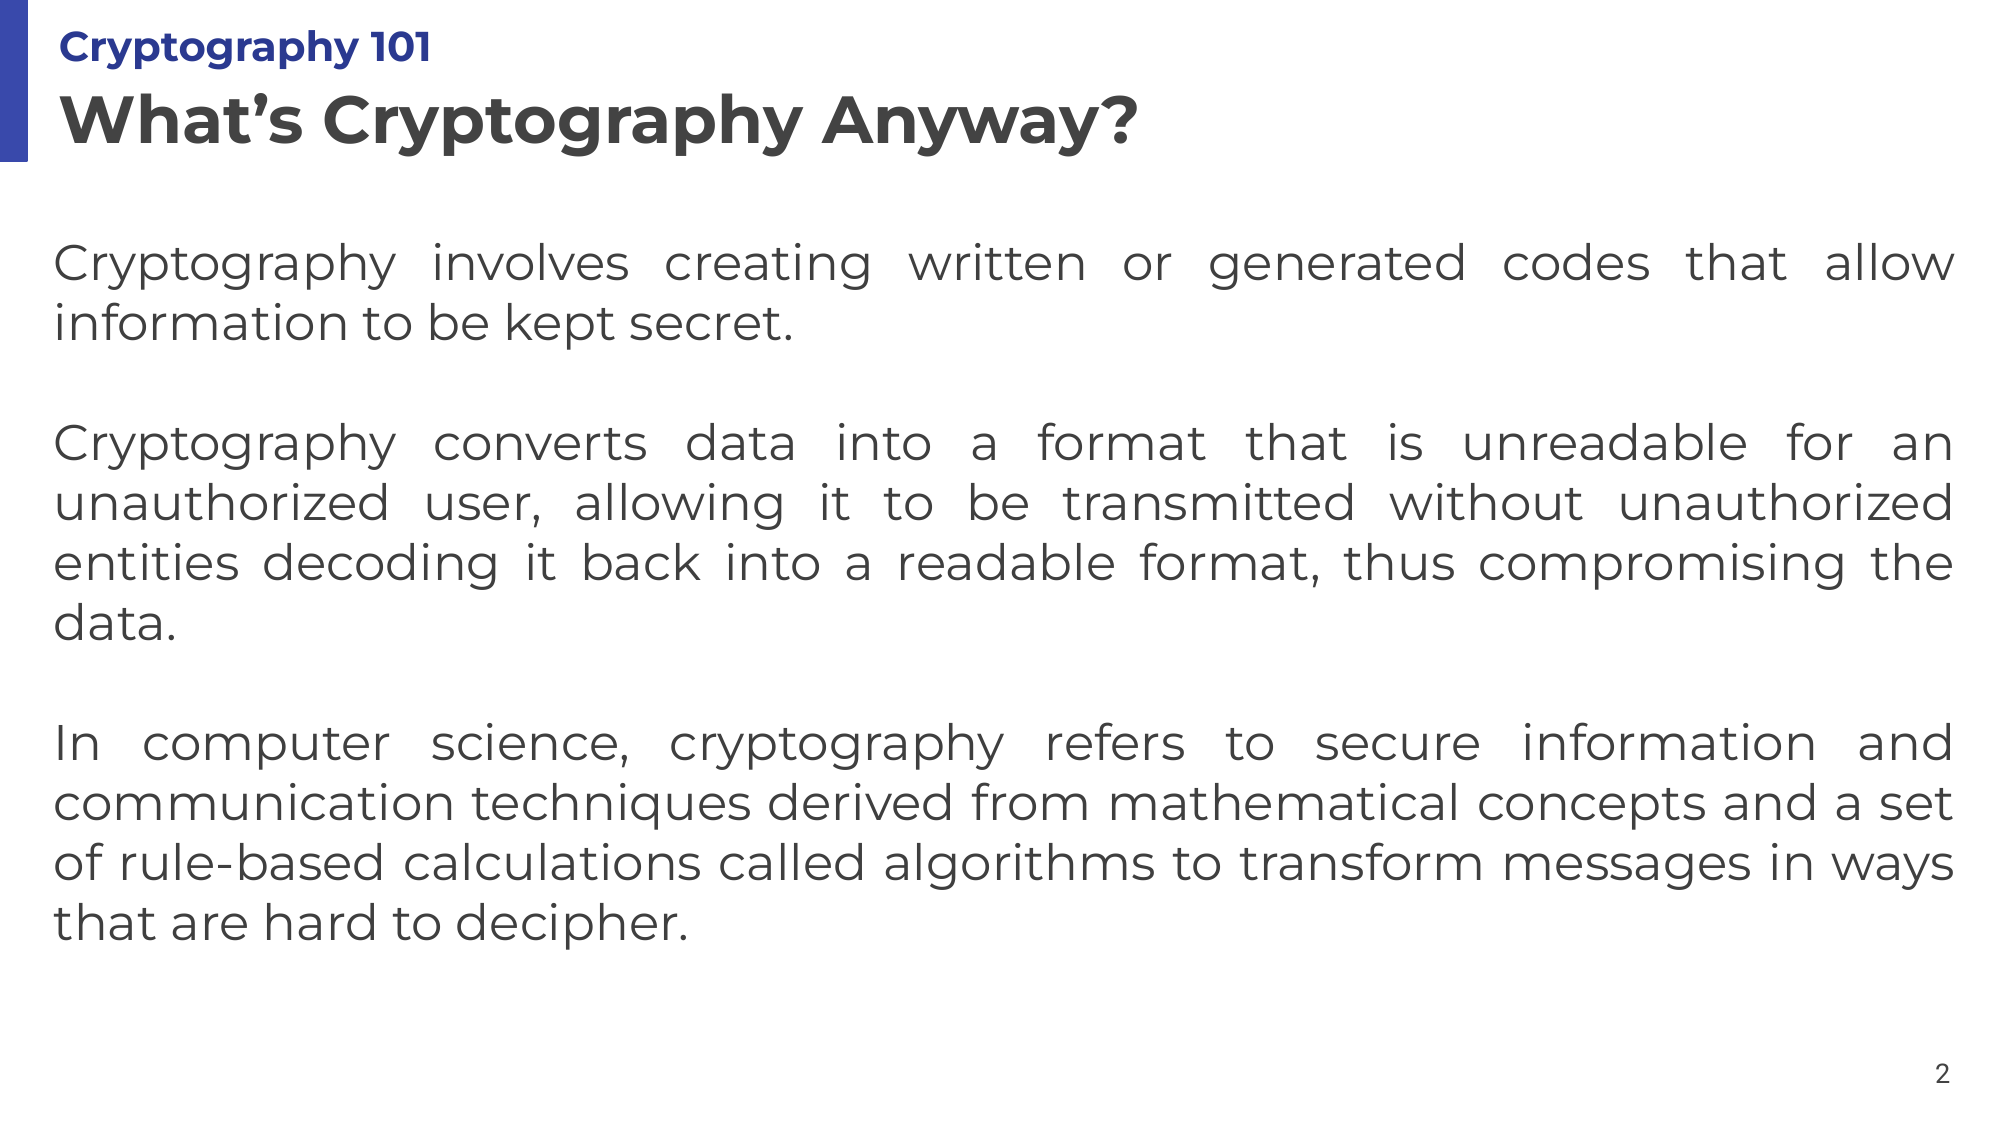

Cryptography 101
# What’s Cryptography Anyway?
Cryptography involves creating written or generated codes that allow information to be kept secret.

Cryptography converts data into a format that is unreadable for an unauthorized user, allowing it to be transmitted without unauthorized entities decoding it back into a readable format, thus compromising the data.

In computer science, cryptography refers to secure information and communication techniques derived from mathematical concepts and a set of rule-based calculations called algorithms to transform messages in ways that are hard to decipher.

2